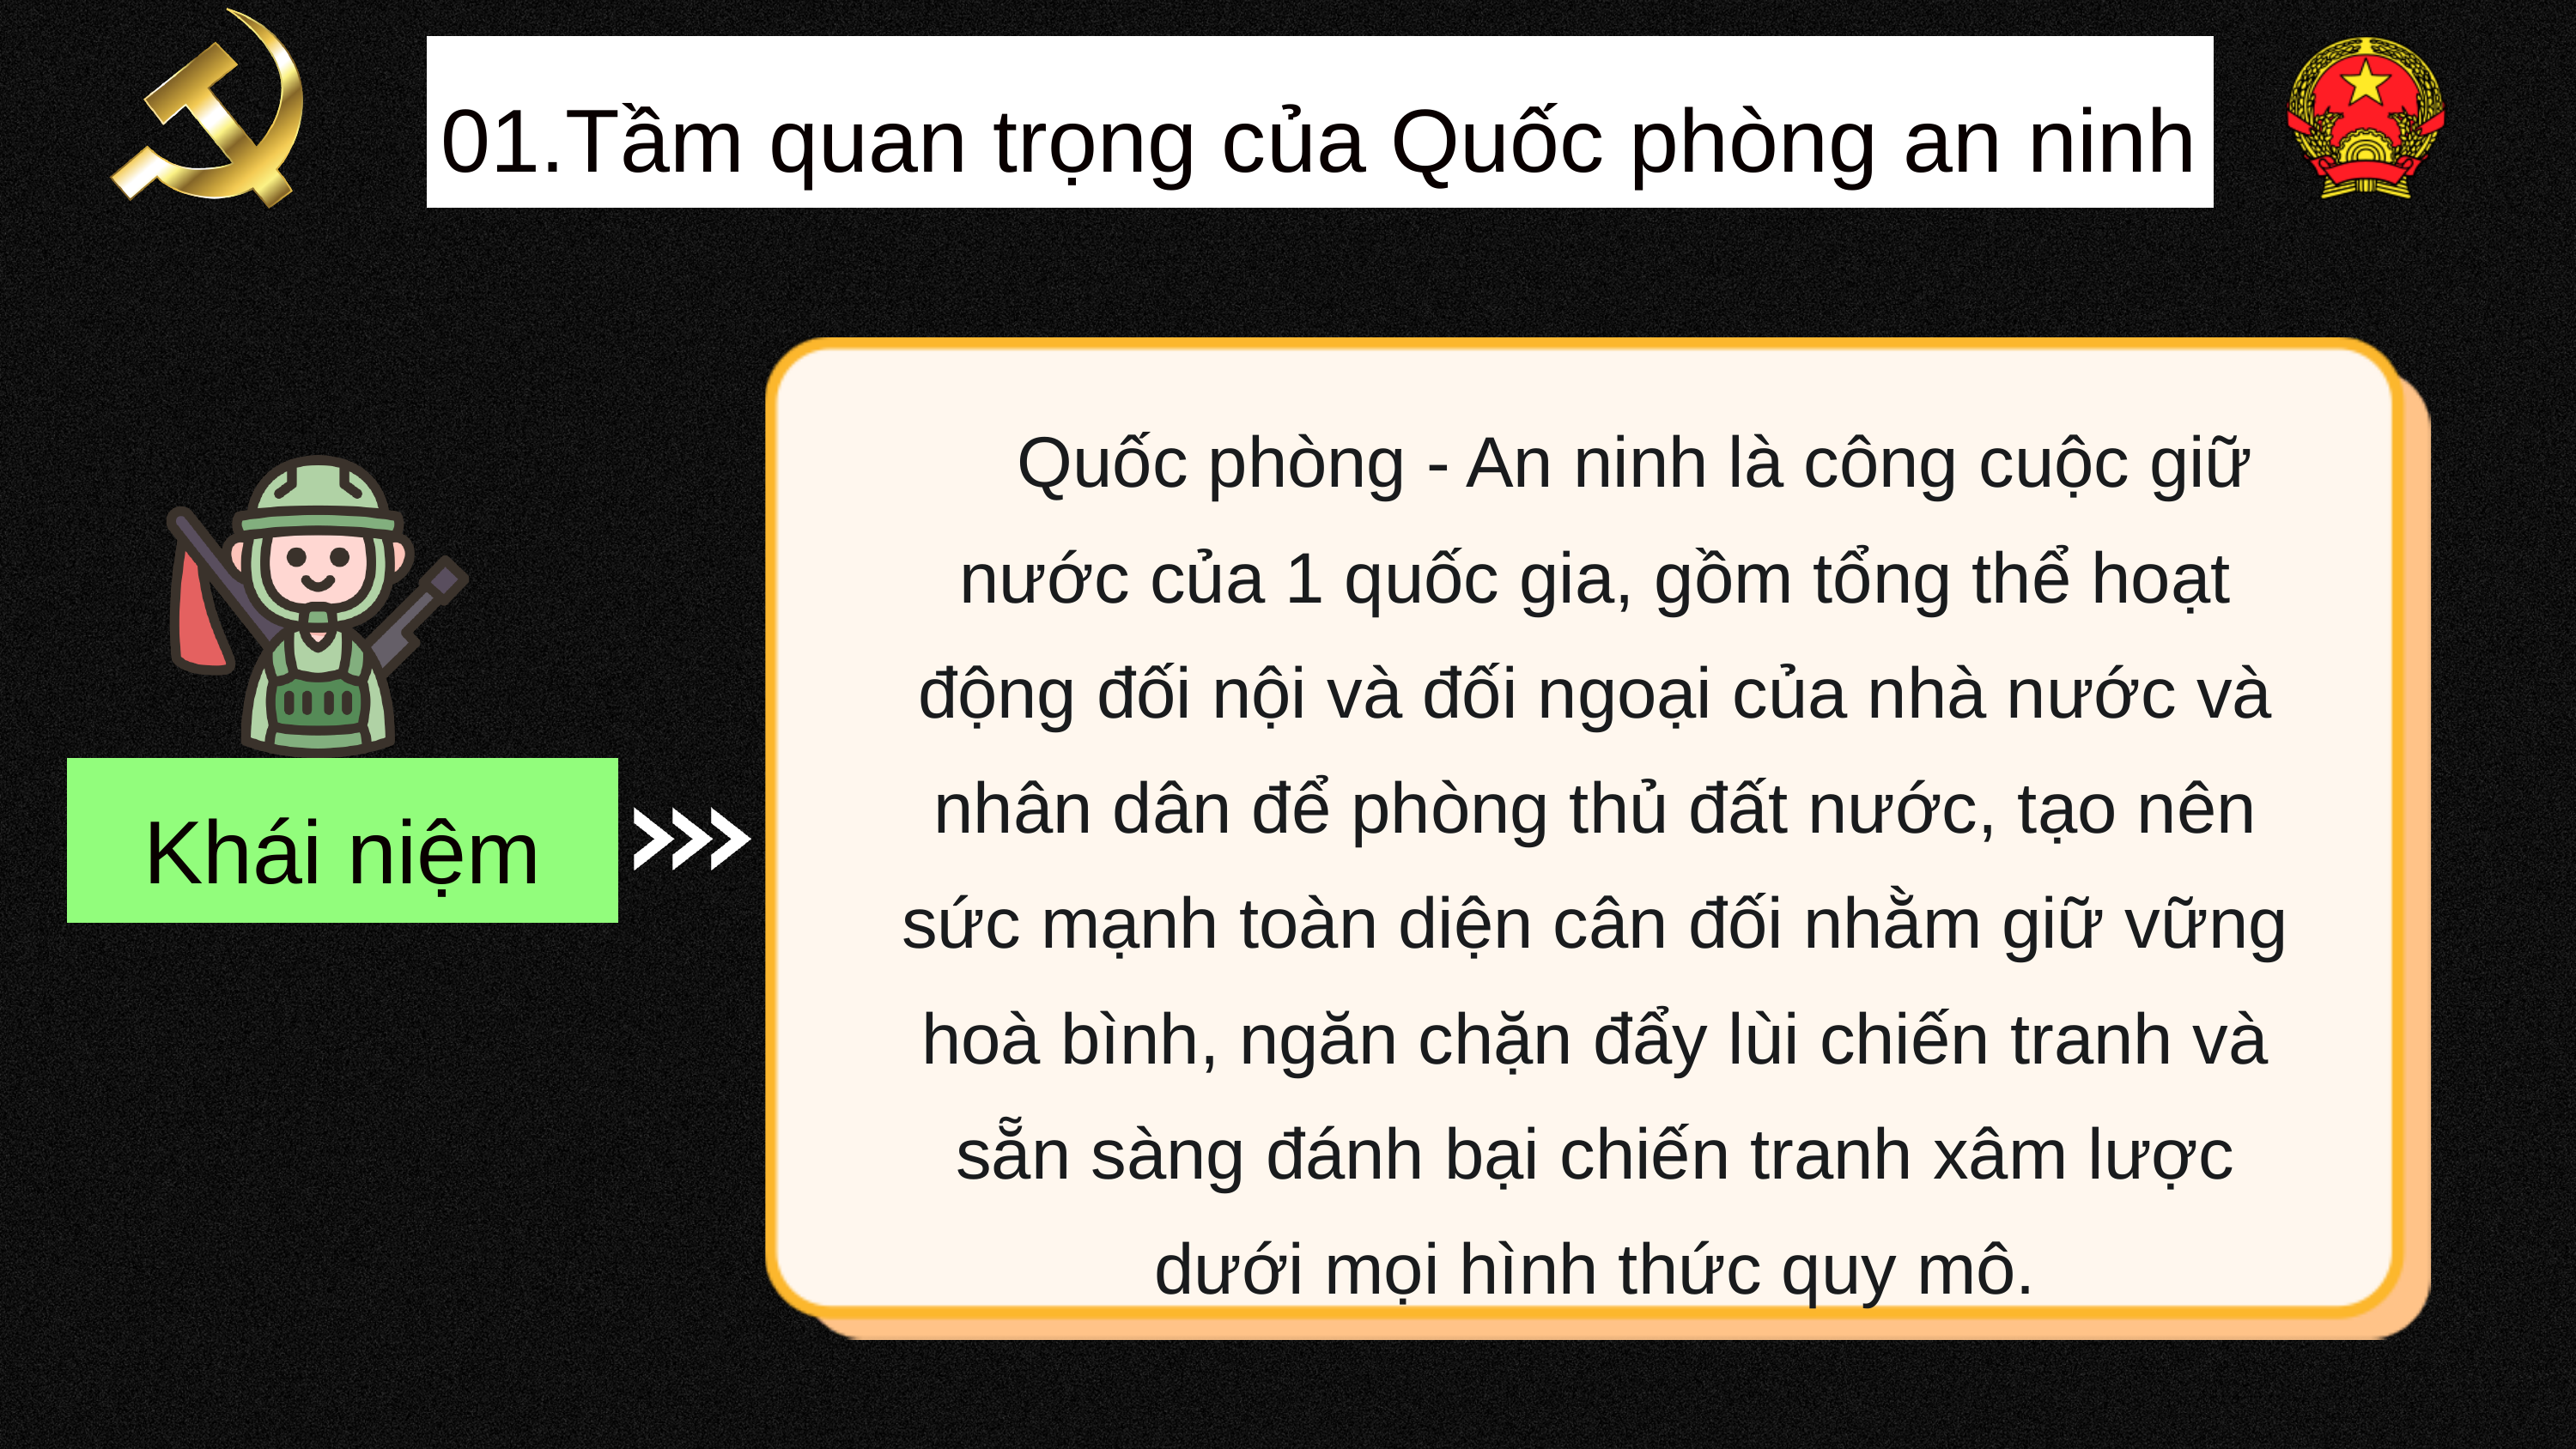

01.Tầm quan trọng của Quốc phòng an ninh

    Quốc phòng - An ninh là công cuộc giữ nước của 1 quốc gia, gồm tổng thể hoạt động đối nội và đối ngoại của nhà nước và nhân dân để phòng thủ đất nước, tạo nên sức mạnh toàn diện cân đối nhằm giữ vững hoà bình, ngăn chặn đẩy lùi chiến tranh và sẵn sàng đánh bại chiến tranh xâm lược dưới mọi hình thức quy mô.

Khái niệm